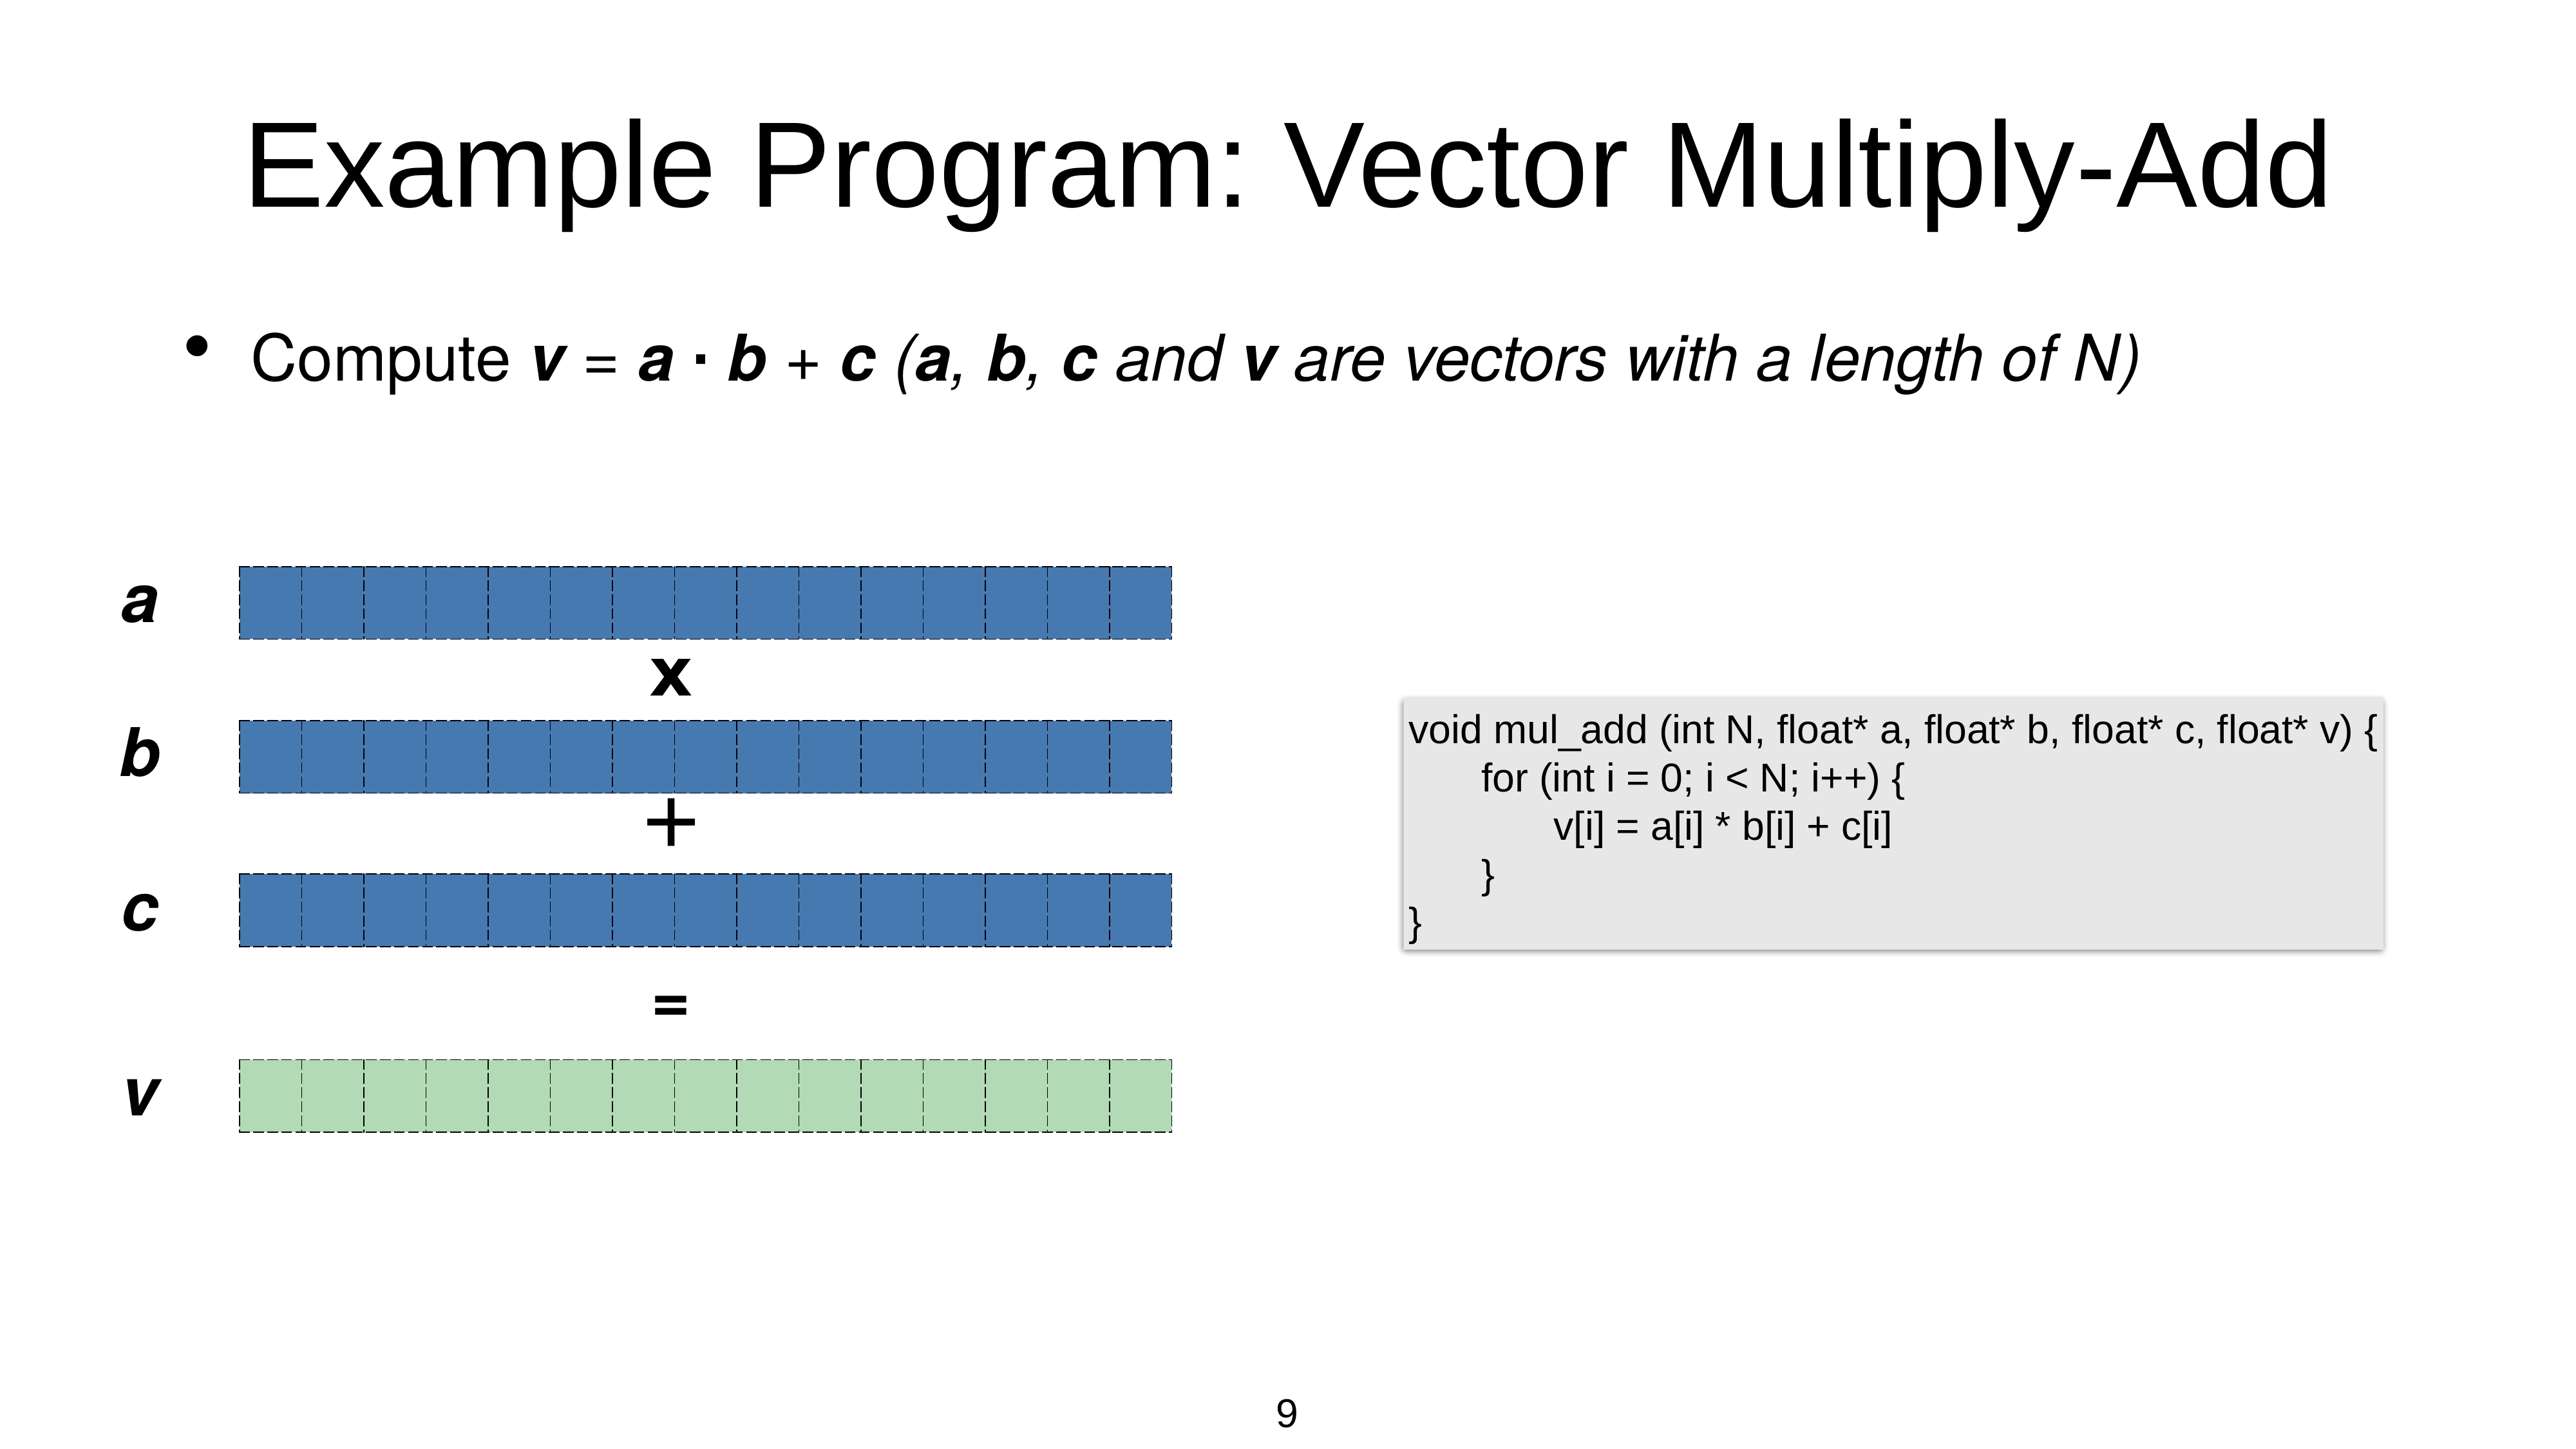

# Example Program: Vector Multiply-Add
Compute v = a ∙ b + c (a, b, c and v are vectors with a length of N)
a
|  |  |  |  |  |  |  |  |  |  |  |  |  |  |  |
| --- | --- | --- | --- | --- | --- | --- | --- | --- | --- | --- | --- | --- | --- | --- |
𝘅
b
void mul_add (int N, float* a, float* b, float* c, float* v) {
for (int i = 0; i < N; i++) {
v[i] = a[i] * b[i] + c[i]
}
}
|  |  |  |  |  |  |  |  |  |  |  |  |  |  |  |
| --- | --- | --- | --- | --- | --- | --- | --- | --- | --- | --- | --- | --- | --- | --- |
＋
c
|  |  |  |  |  |  |  |  |  |  |  |  |  |  |  |
| --- | --- | --- | --- | --- | --- | --- | --- | --- | --- | --- | --- | --- | --- | --- |
=
v
|  |  |  |  |  |  |  |  |  |  |  |  |  |  |  |
| --- | --- | --- | --- | --- | --- | --- | --- | --- | --- | --- | --- | --- | --- | --- |
9